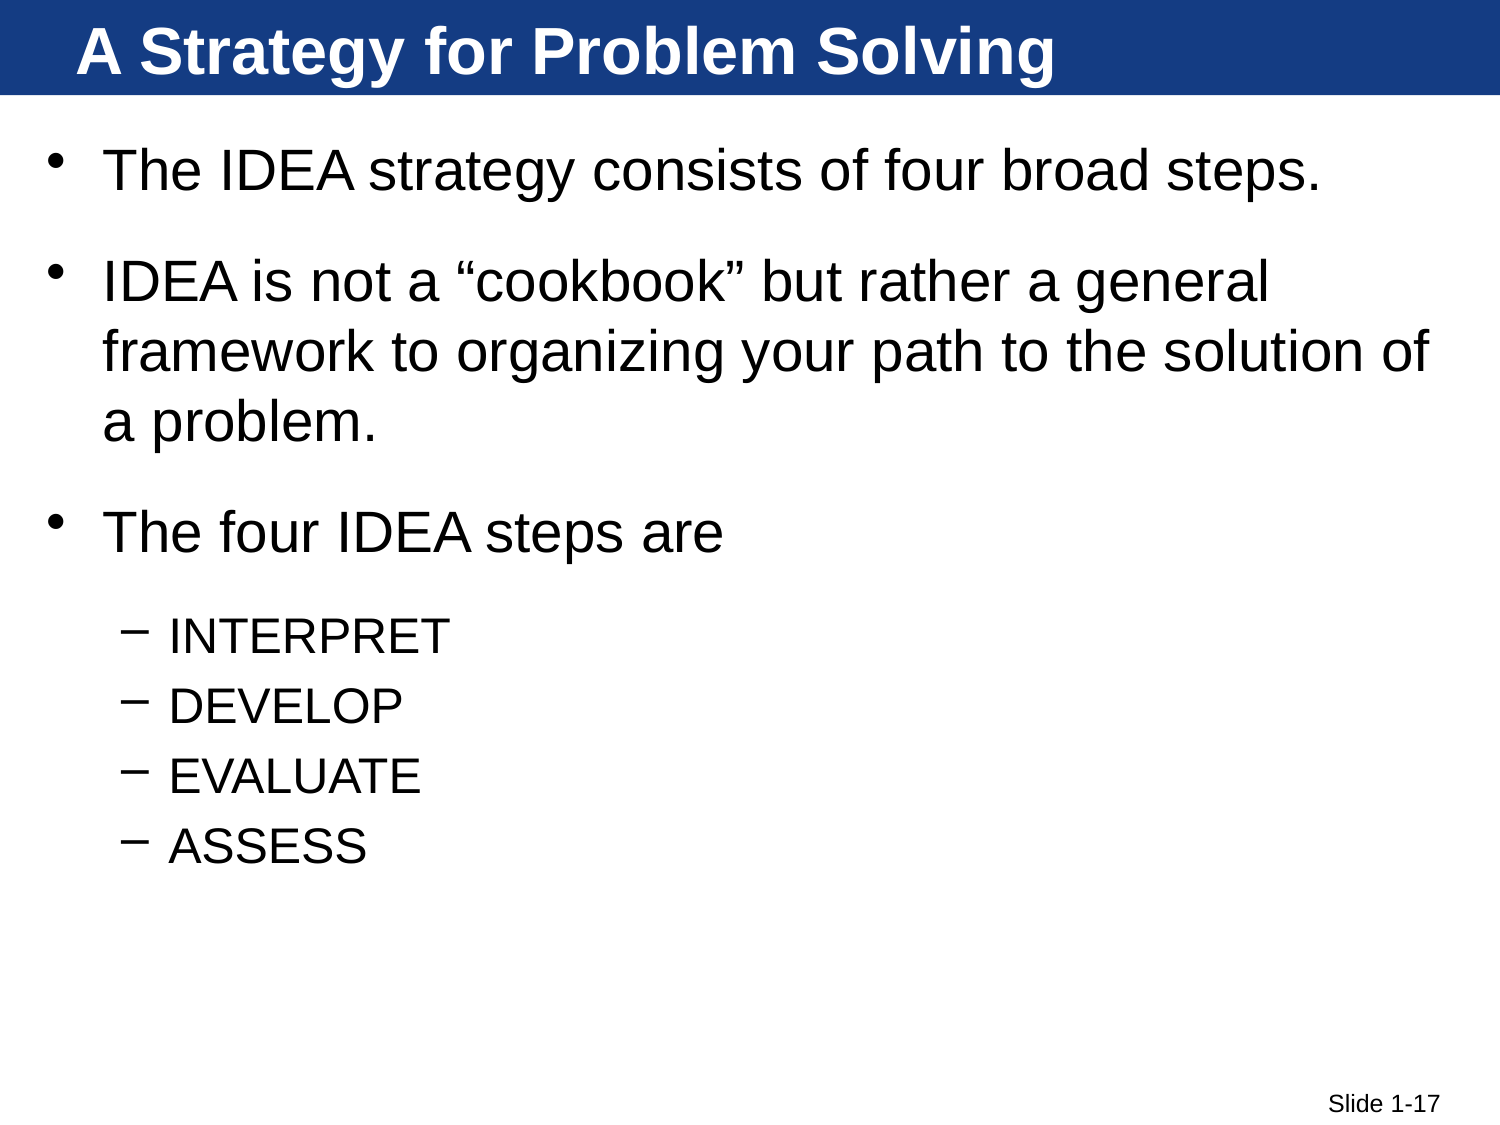

# A Strategy for Problem Solving
The IDEA strategy consists of four broad steps.

IDEA is not a “cookbook” but rather a general framework to organizing your path to the solution of a problem.

The four IDEA steps are

INTERPRET
DEVELOP
EVALUATE
ASSESS